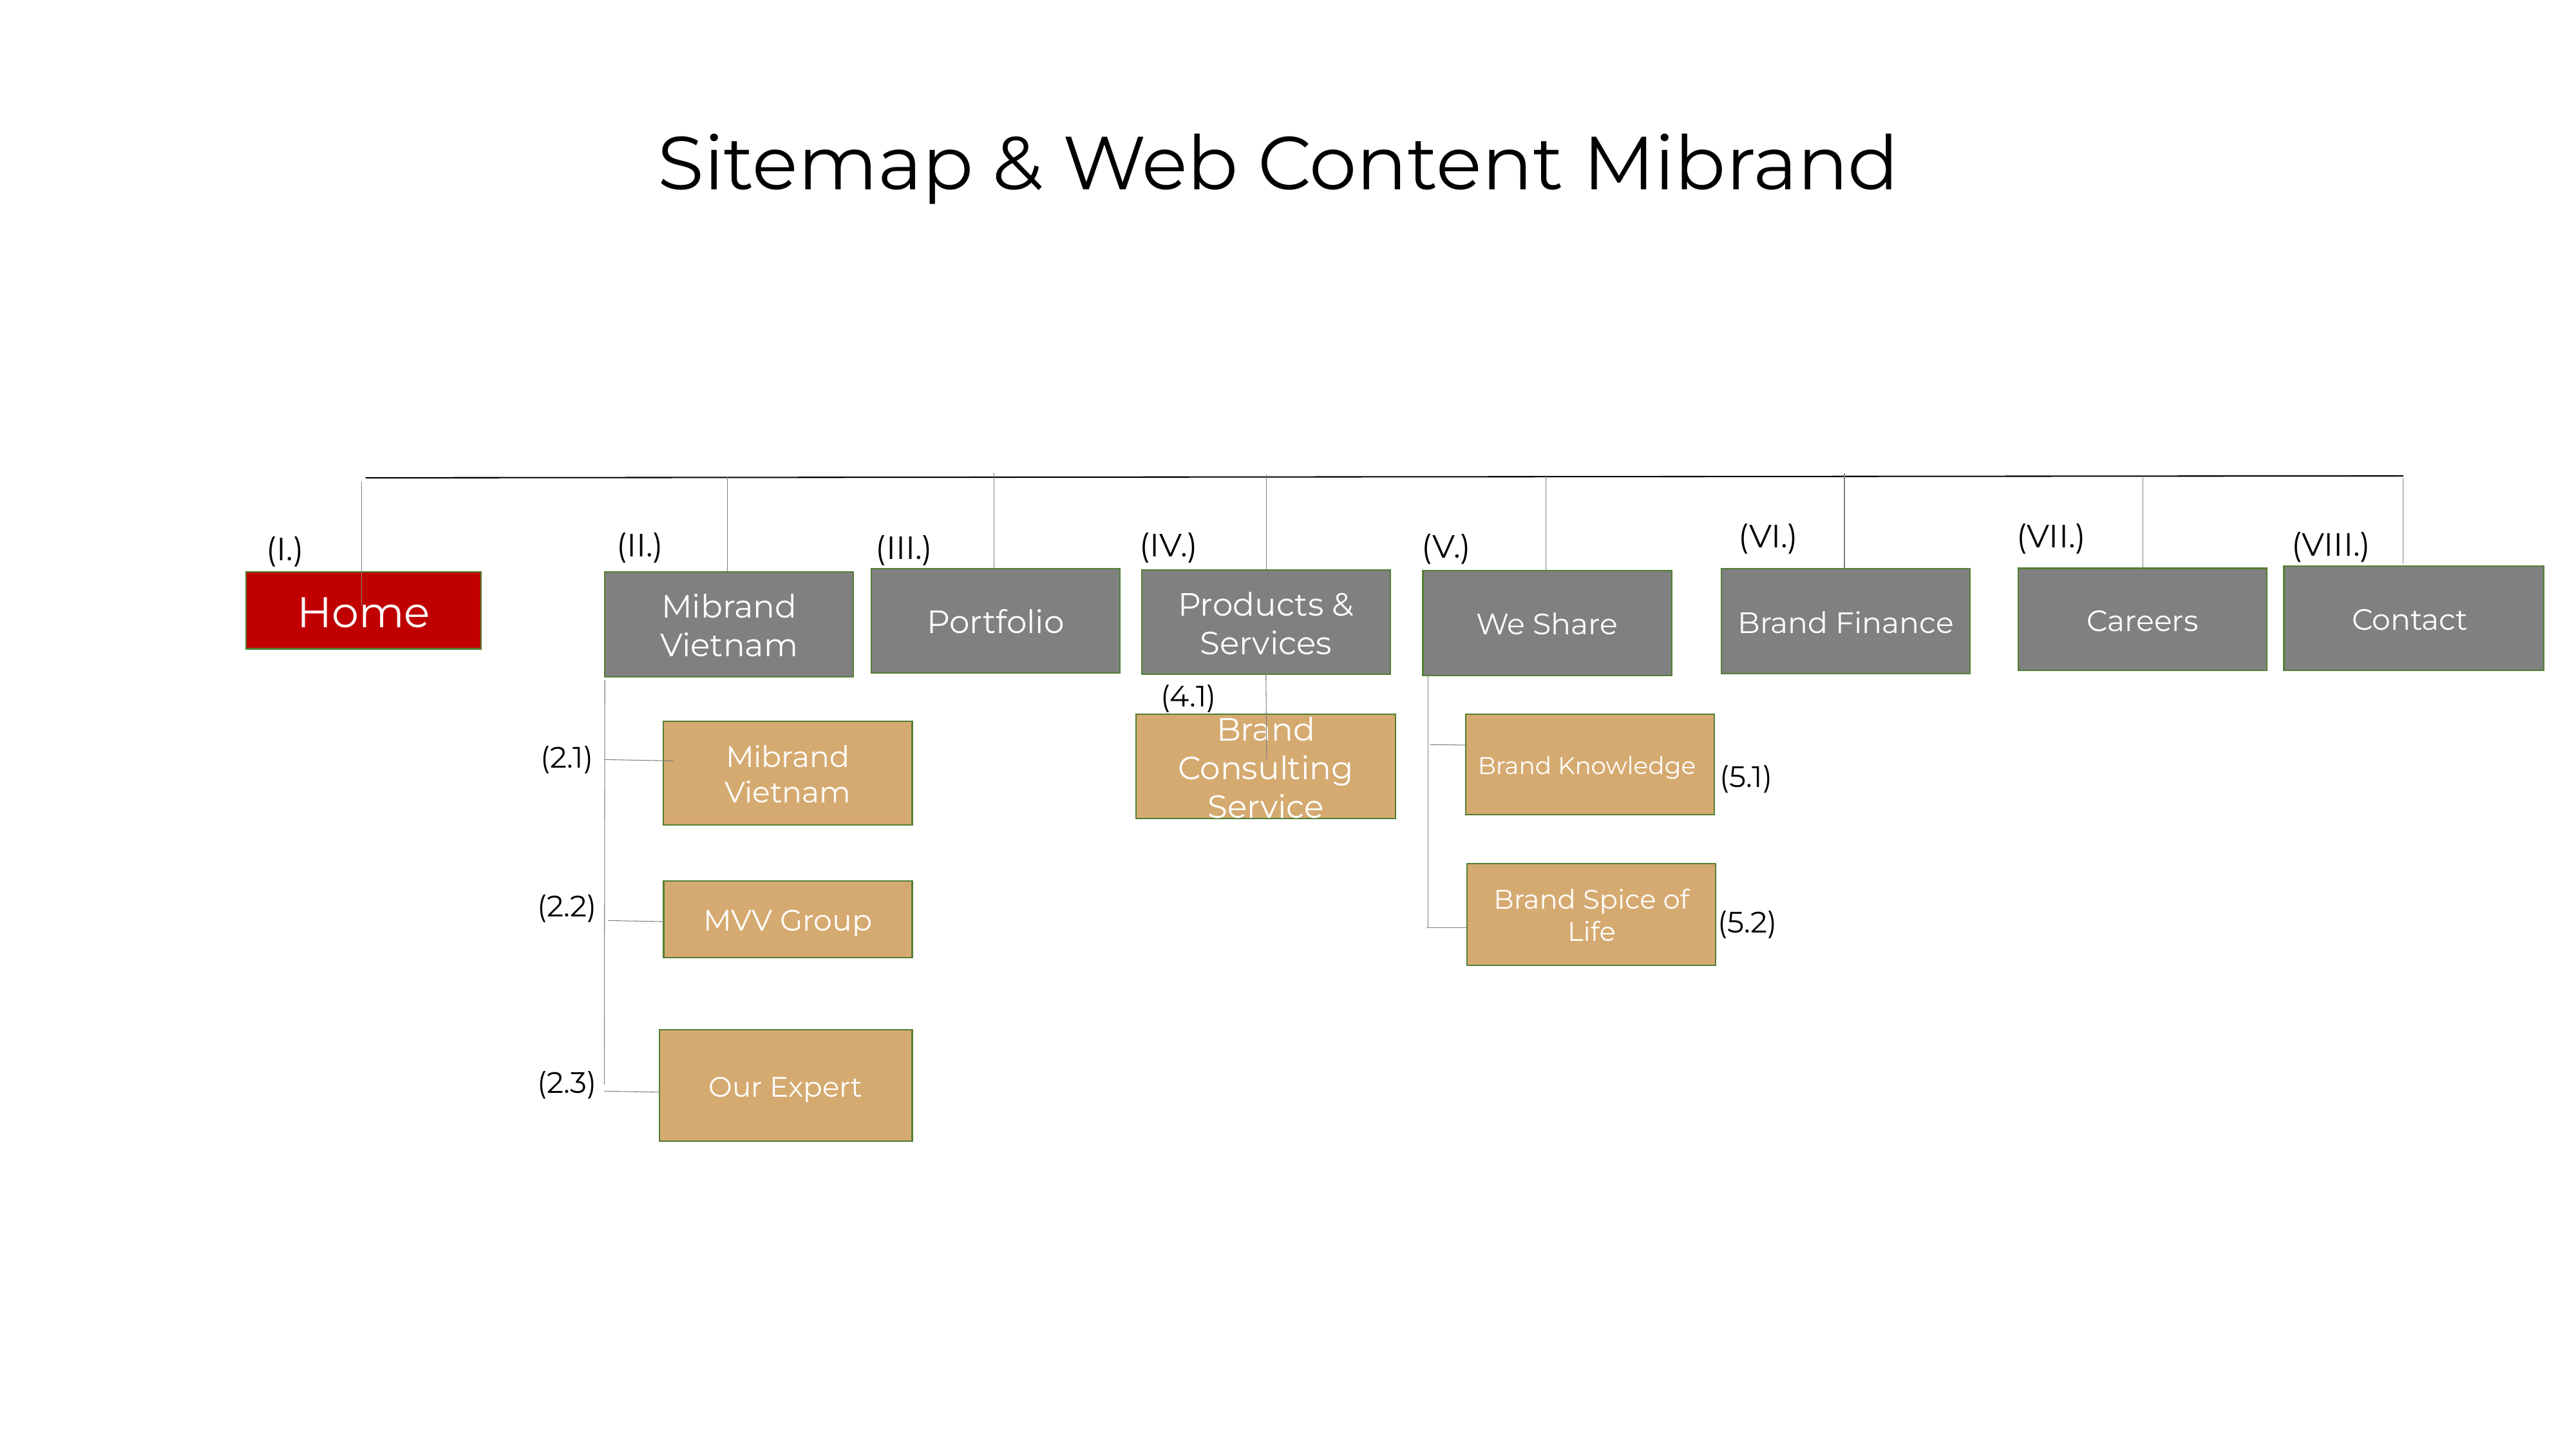

Sitemap & Web Content Mibrand
(VI.)
(VII.)
(VIII.)
(II.)
(IV.)
(V.)
(III.)
(I.)
Contact
Careers
Portfolio
Brand Finance
Products & Services
We Share
Home
Mibrand Vietnam
(4.1)
Brand Consulting Service
Brand Knowledge
Mibrand Vietnam
(2.1)
(5.1)
Brand Spice of Life
MVV Group
(2.2)
(5.2)
Our Expert
(2.3)